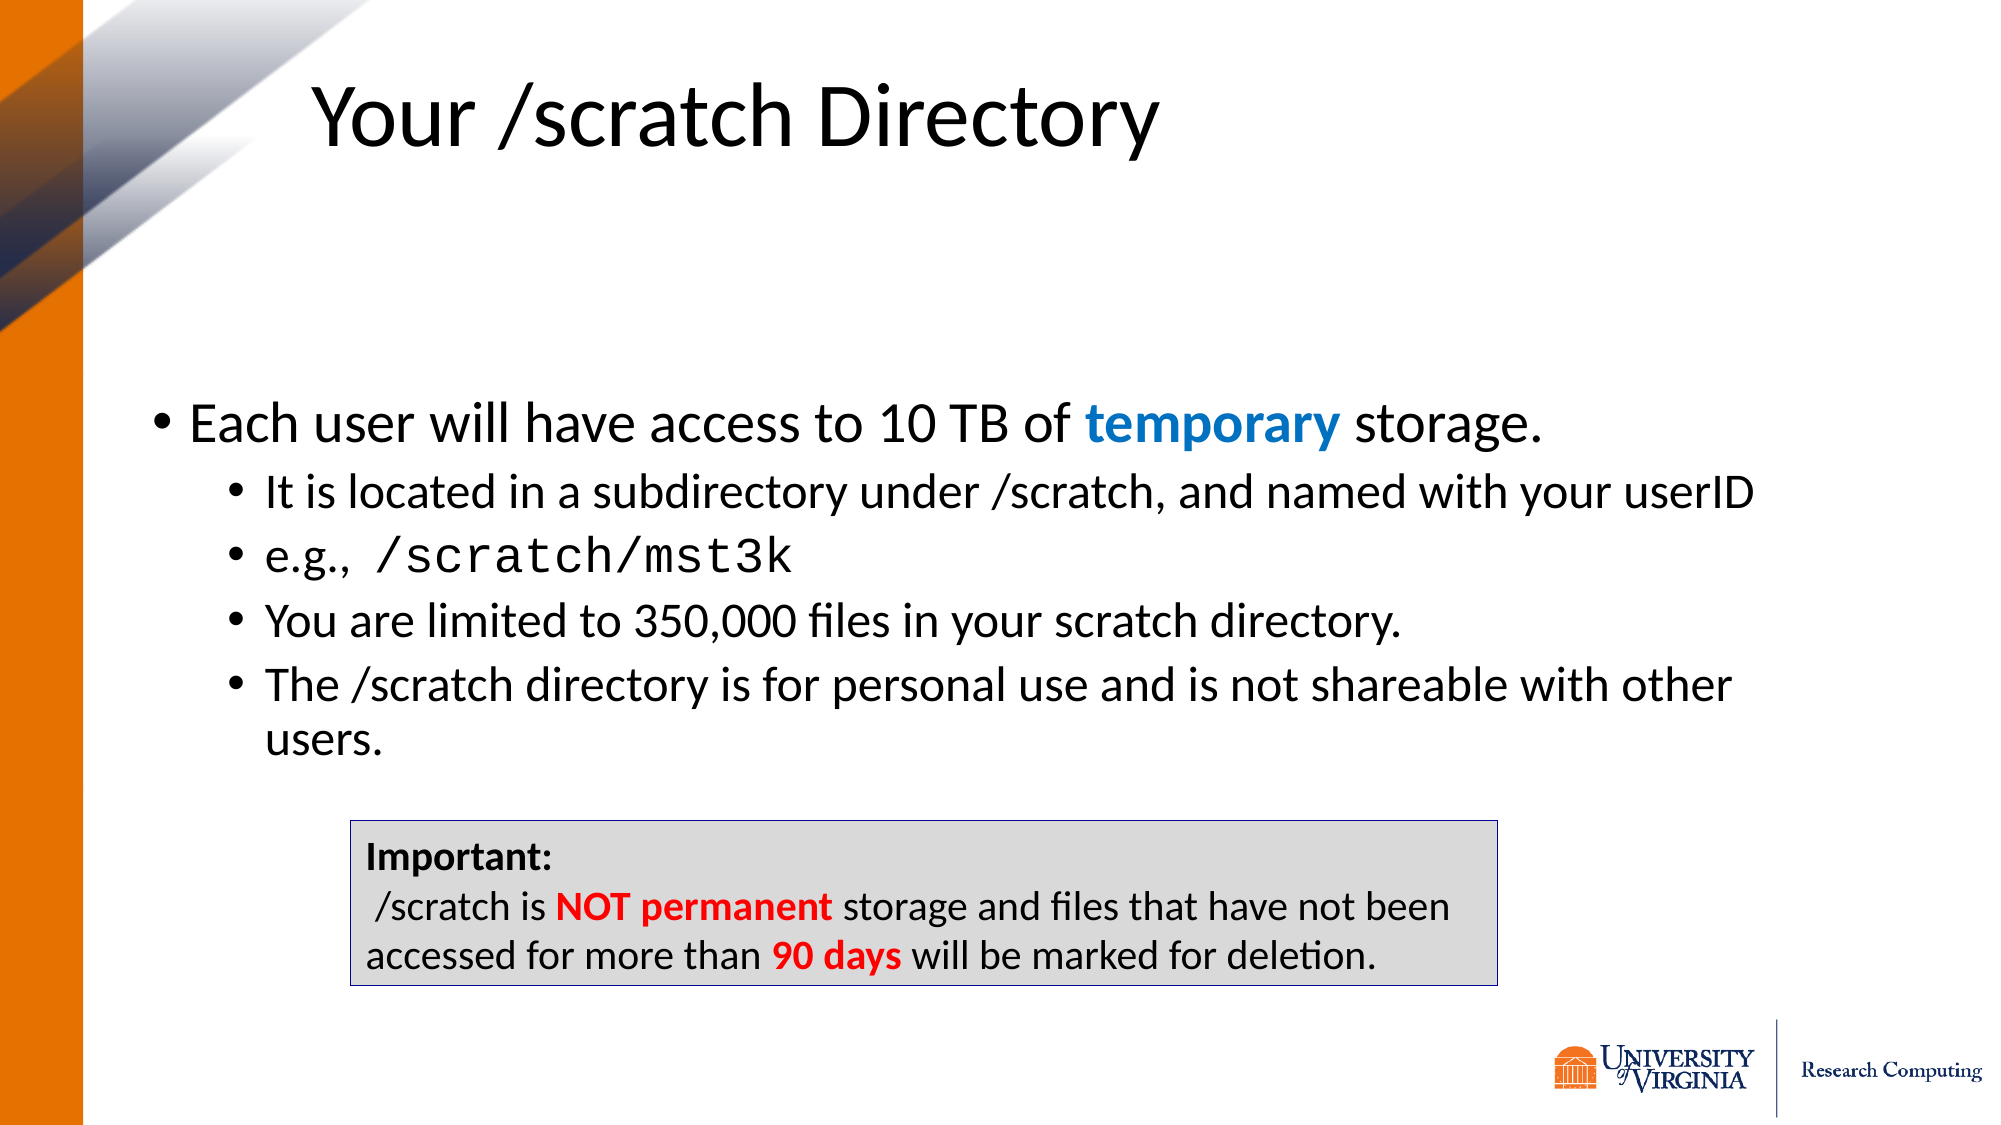

# Your /scratch Directory

Each user will have access to 10 TB of temporary storage.
It is located in a subdirectory under /scratch, and named with your userID
e.g.,  /scratch/mst3k
You are limited to 350,000 files in your scratch directory.
The /scratch directory is for personal use and is not shareable with other users.

Important:
 /scratch is NOT permanent storage and files that have not been accessed for more than 90 days will be marked for deletion.